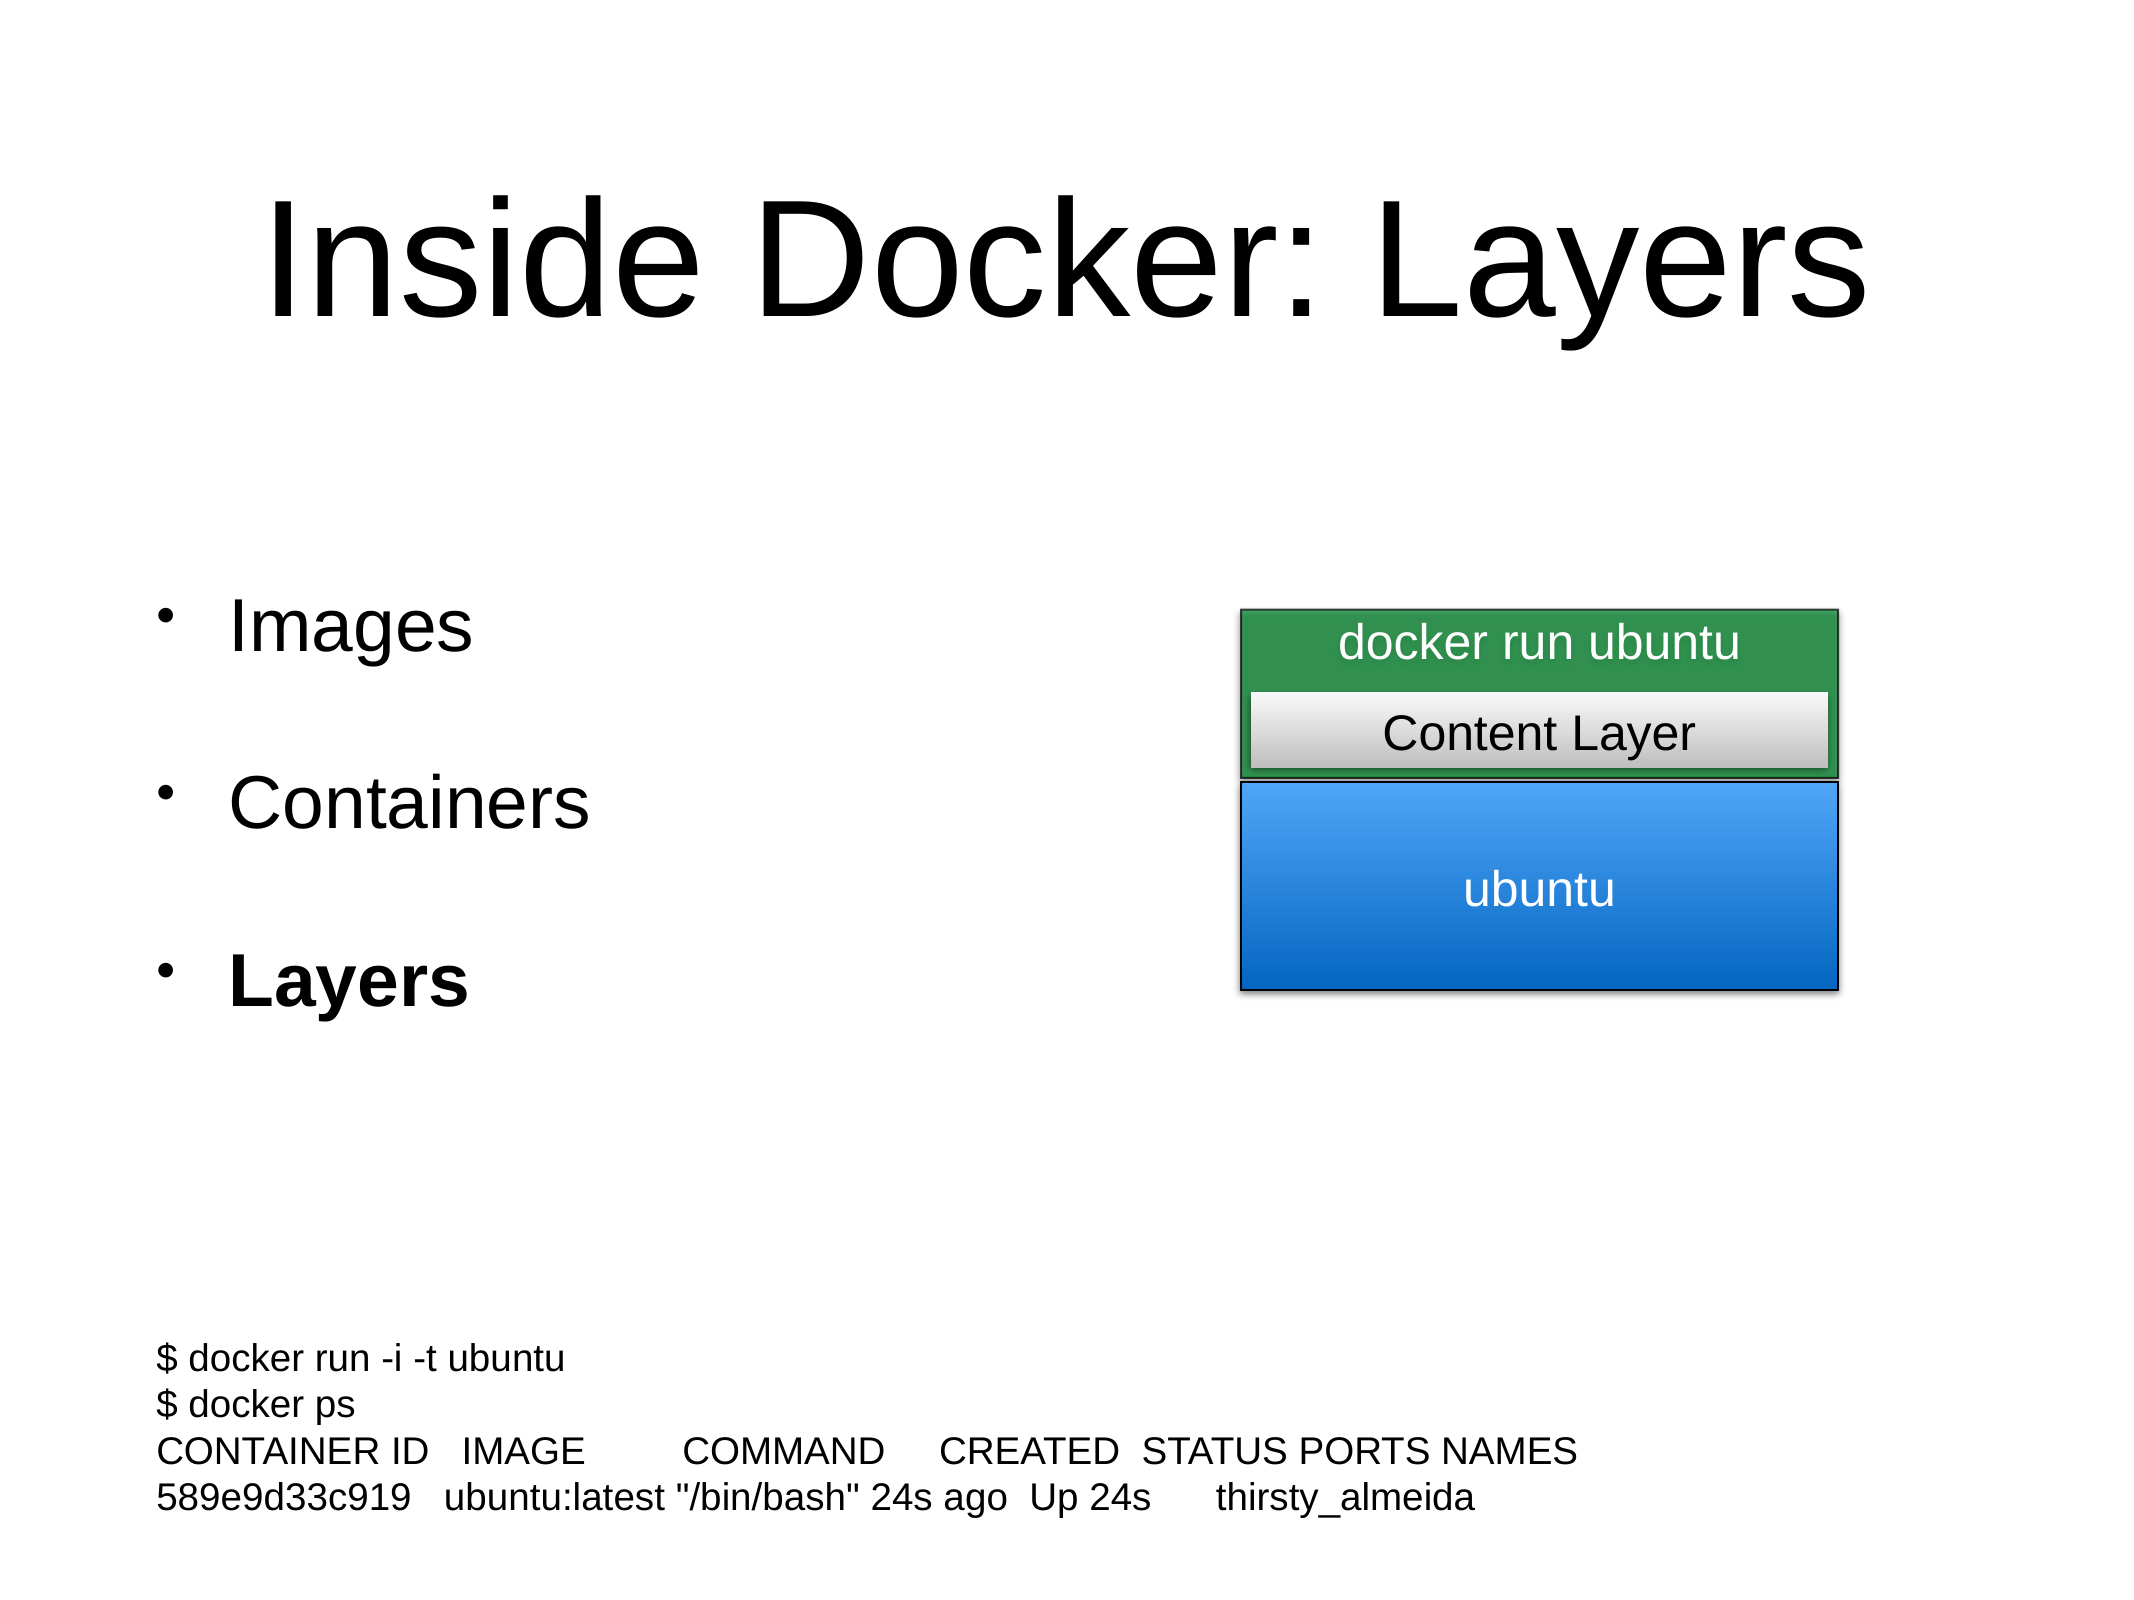

# Inside Docker: Layers
Images
Containers
Layers
docker run ubuntu
Content Layer
ubuntu
$ docker run -i -t ubuntu
$ docker ps
CONTAINER ID   IMAGE         COMMAND     CREATED  STATUS PORTS NAMES
589e9d33c919   ubuntu:latest "/bin/bash" 24s ago  Up 24s      thirsty_almeida